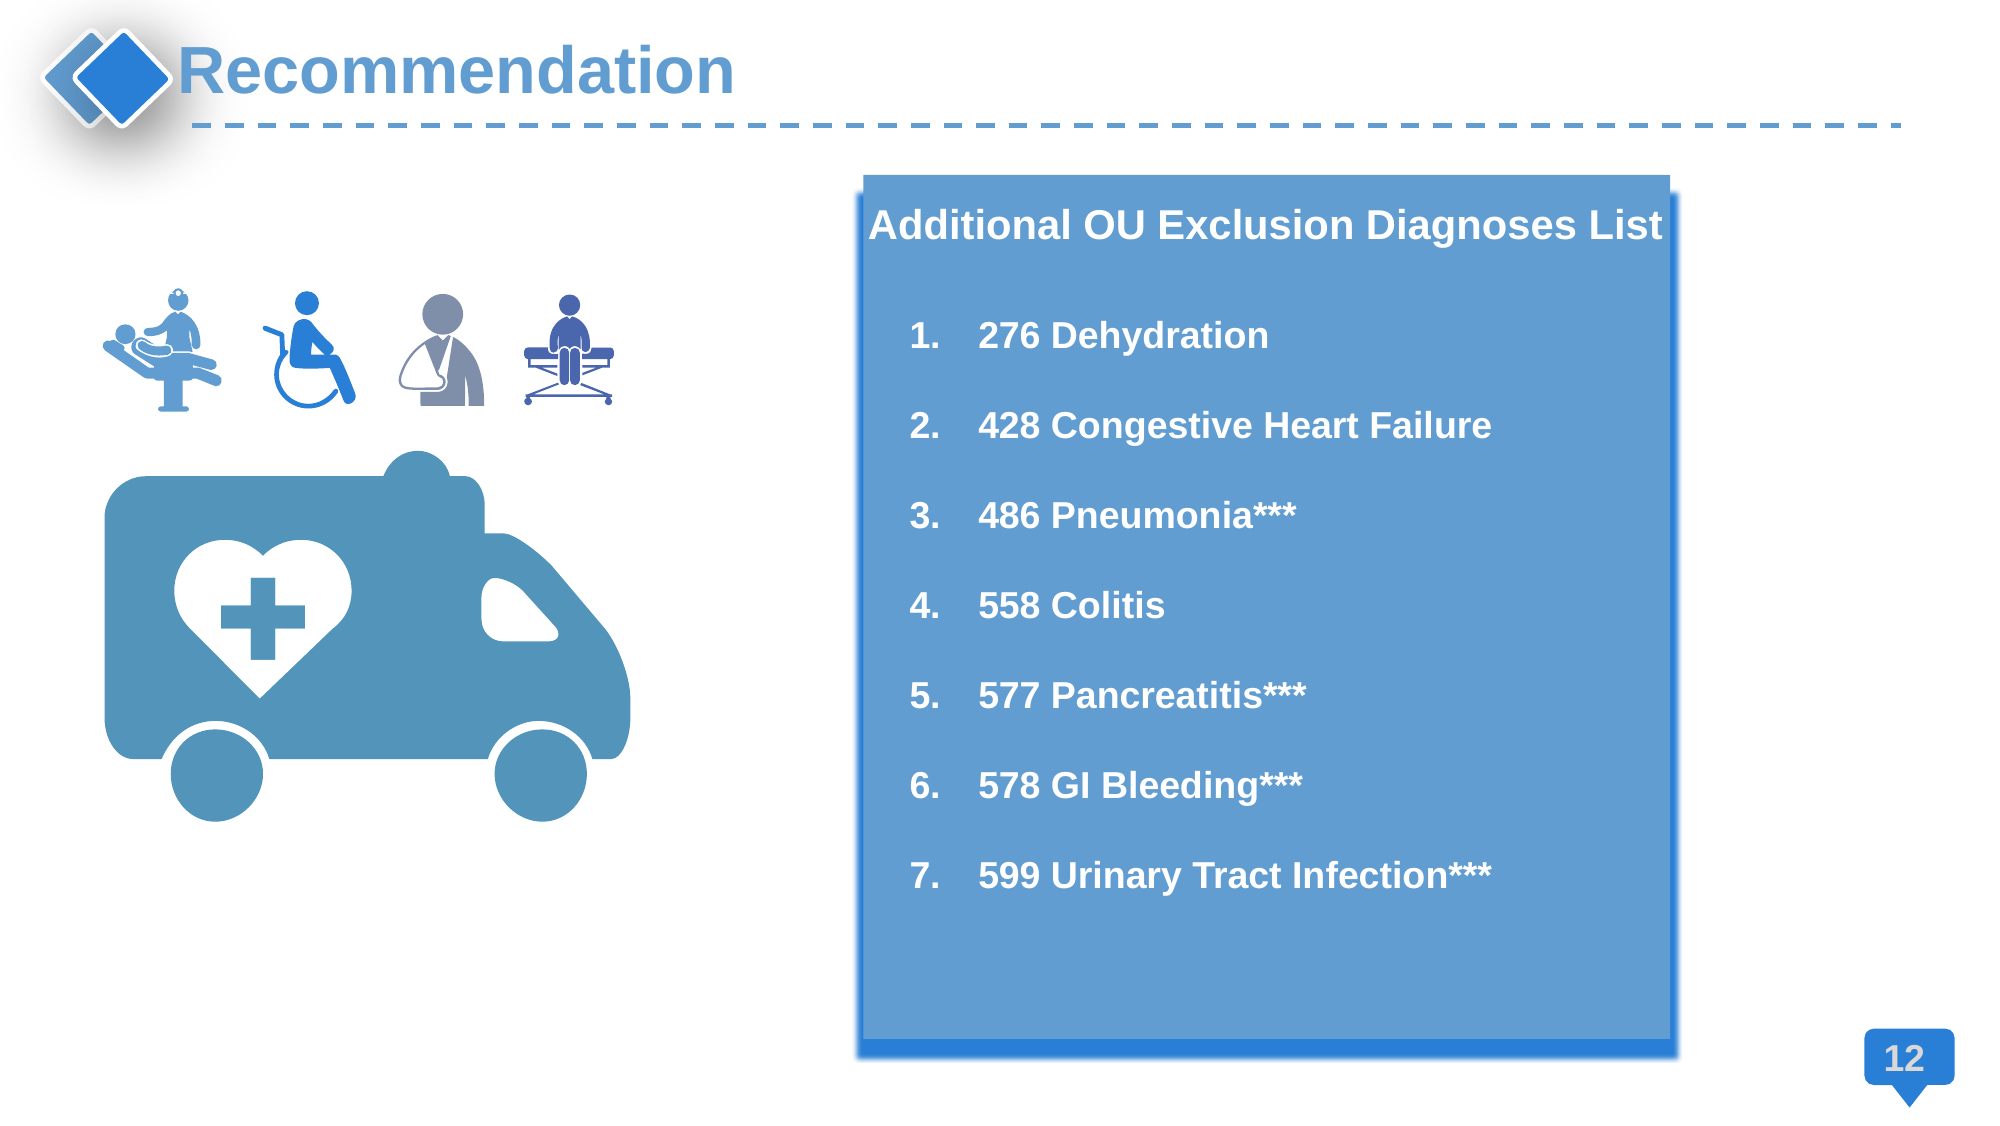

Recommendation

Additional OU Exclusion Diagnoses List

1. 276 Dehydration

2. 428 Congestive Heart Failure

3. 486 Pneumonia***

4. 558 Colitis

5. 577 Pancreatitis***

6. 578 GI Bleeding***

7. 599 Urinary Tract Infection***